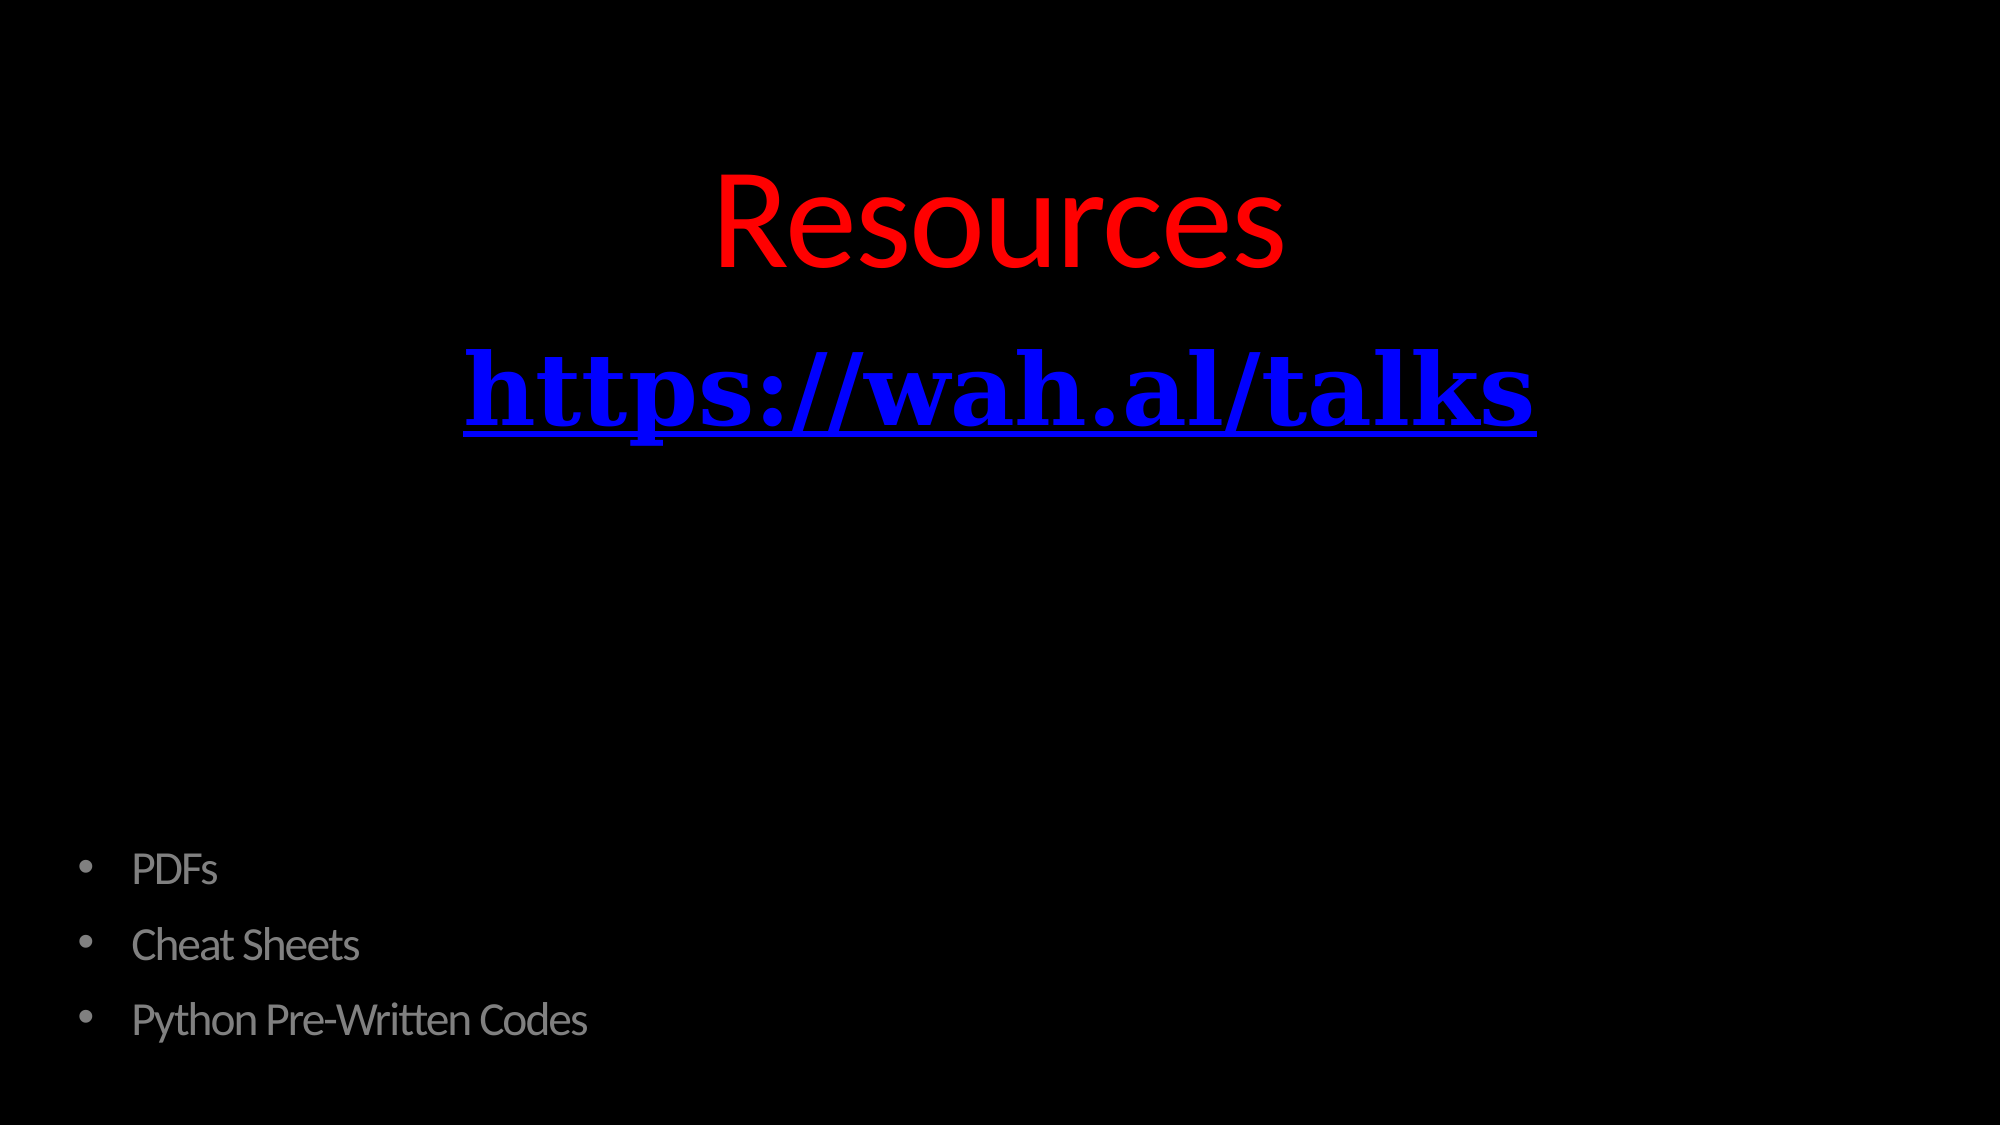

Resources
https://wah.al/talks
PDFs
Cheat Sheets
Python Pre-Written Codes